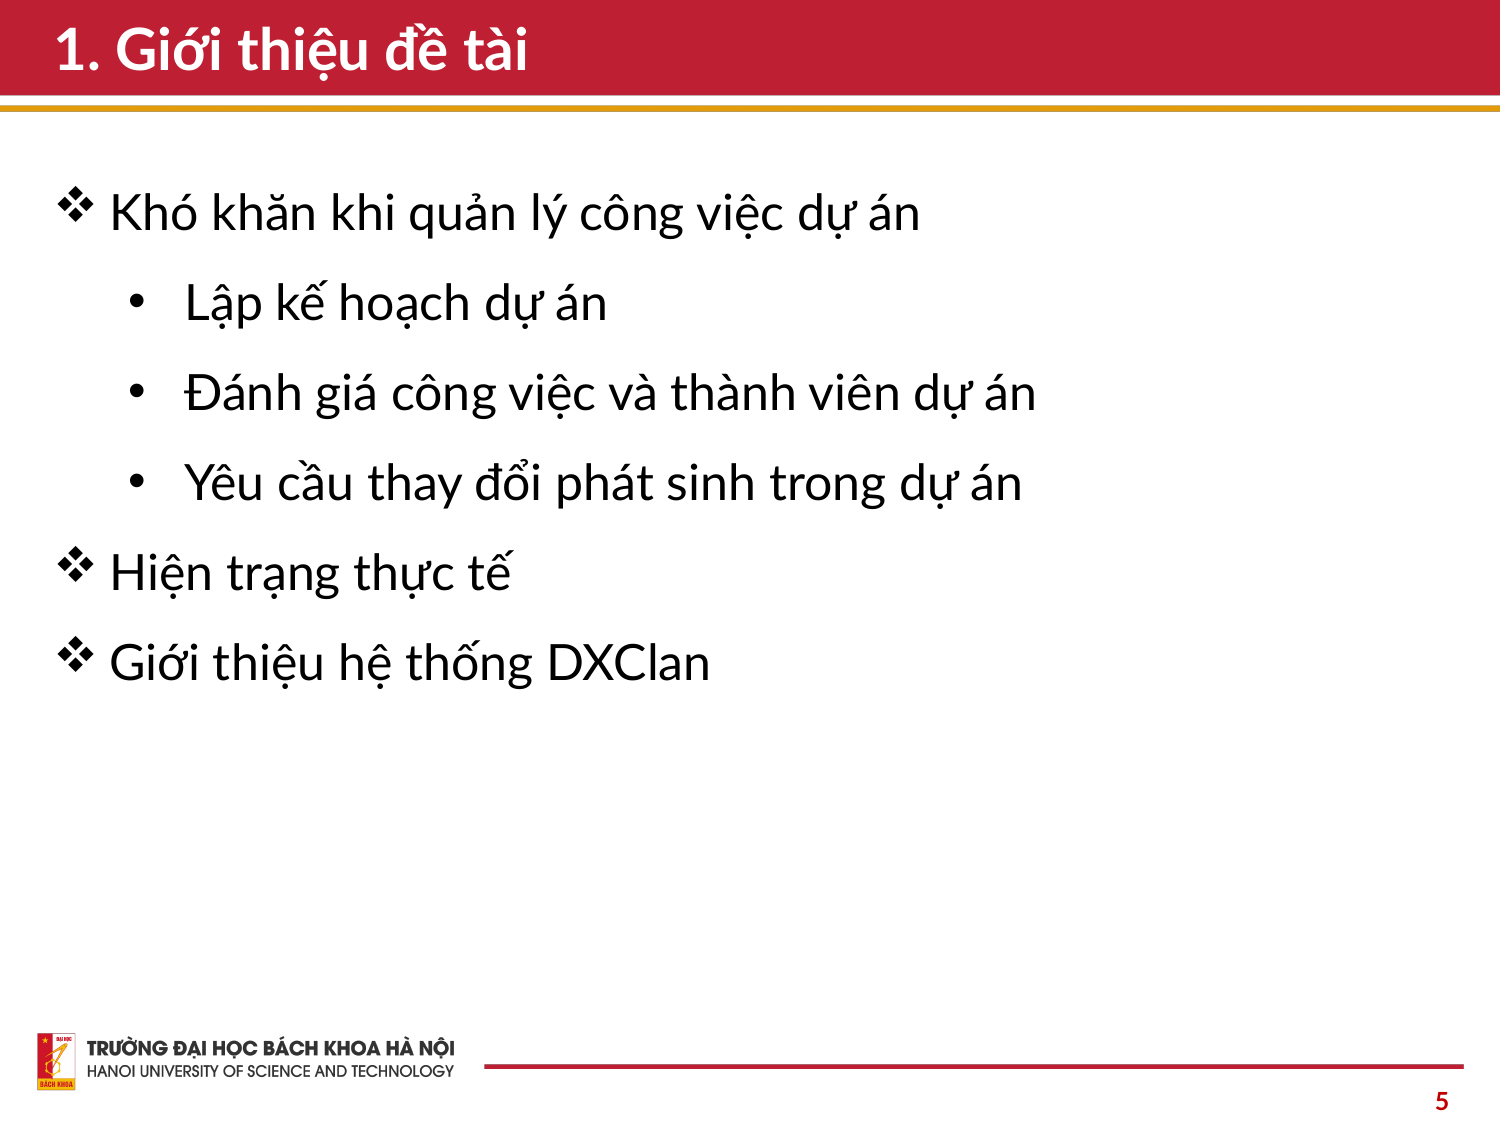

# 1. Giới thiệu đề tài
Khó khăn khi quản lý công việc dự án
Lập kế hoạch dự án
Đánh giá công việc và thành viên dự án
Yêu cầu thay đổi phát sinh trong dự án
Hiện trạng thực tế
Giới thiệu hệ thống DXClan
5